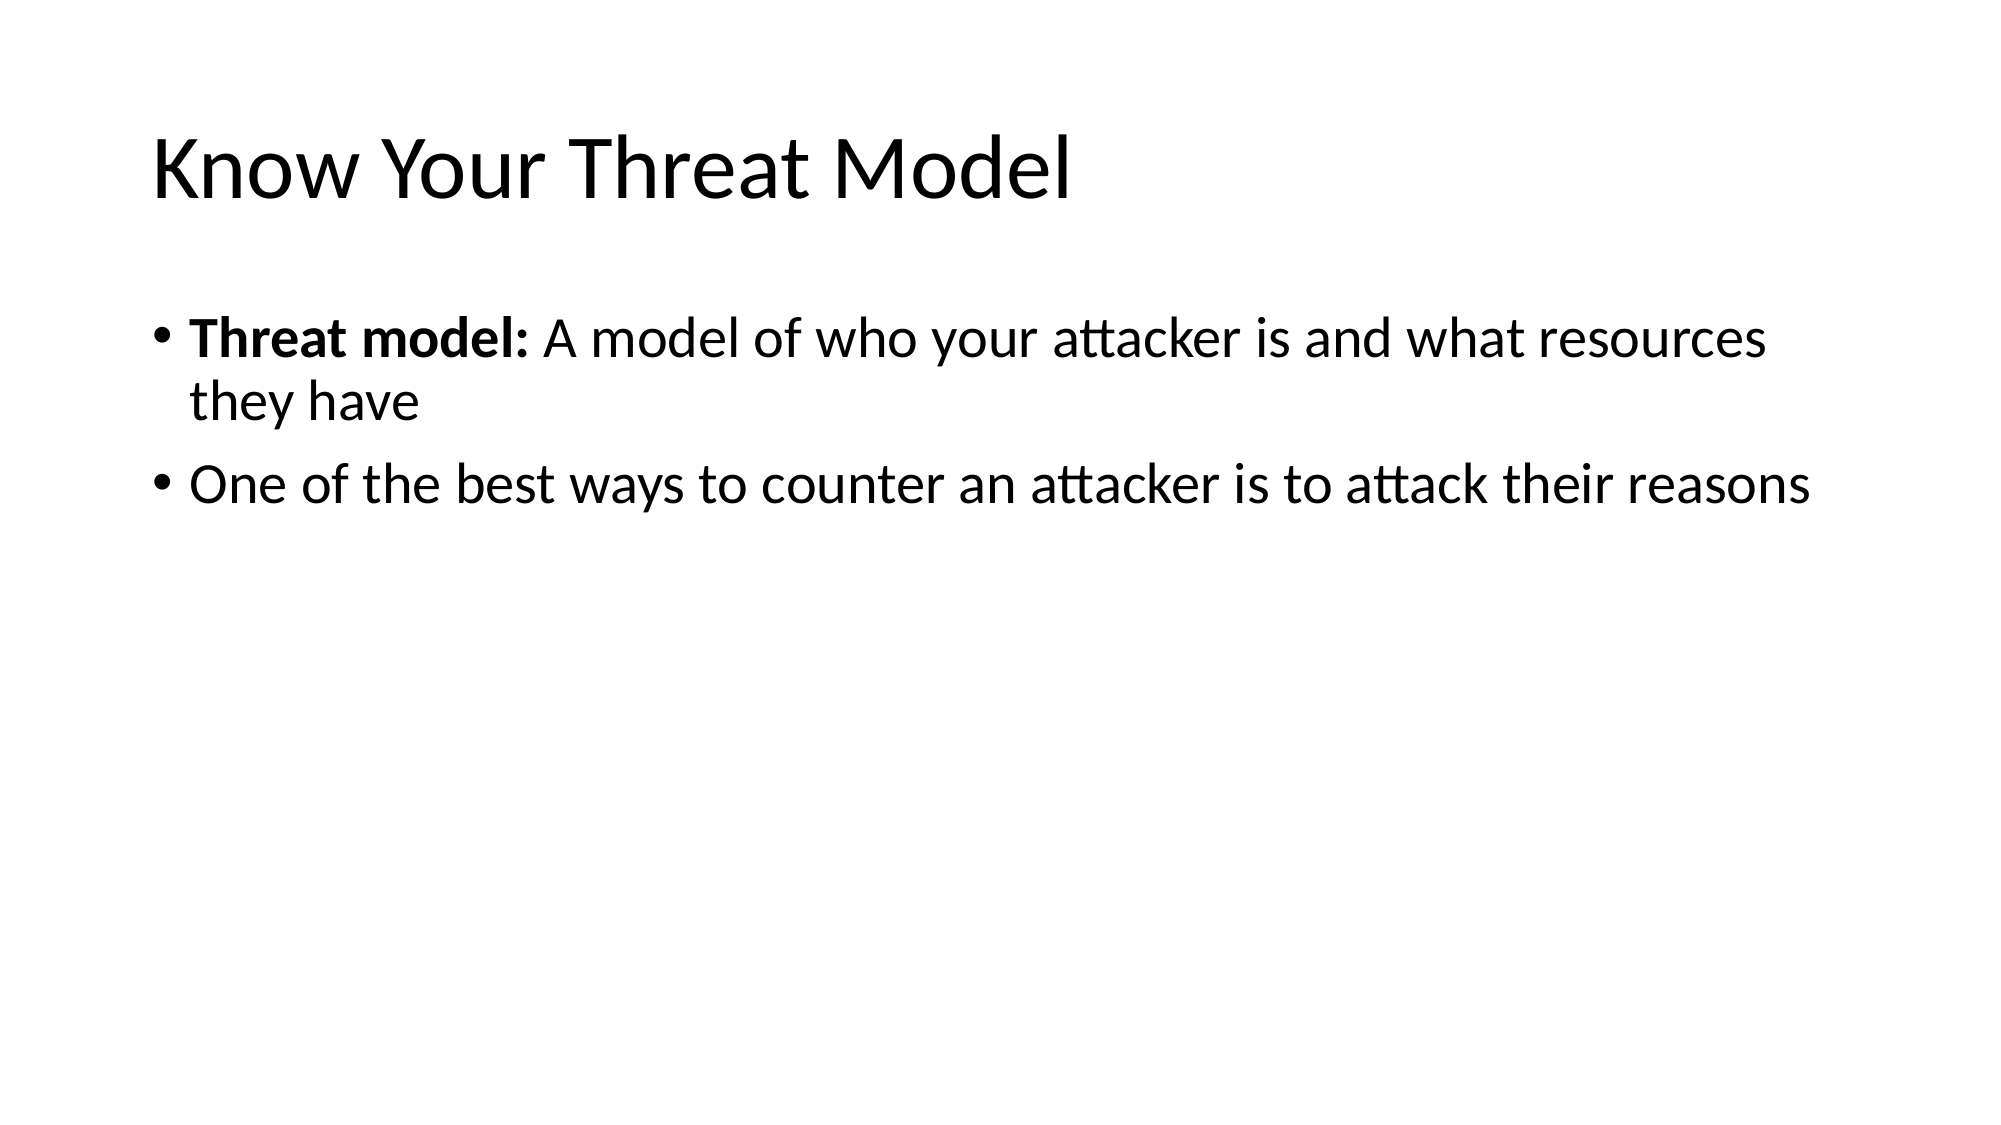

# Know Your Threat Model
Threat model: A model of who your attacker is and what resources they have
One of the best ways to counter an attacker is to attack their reasons